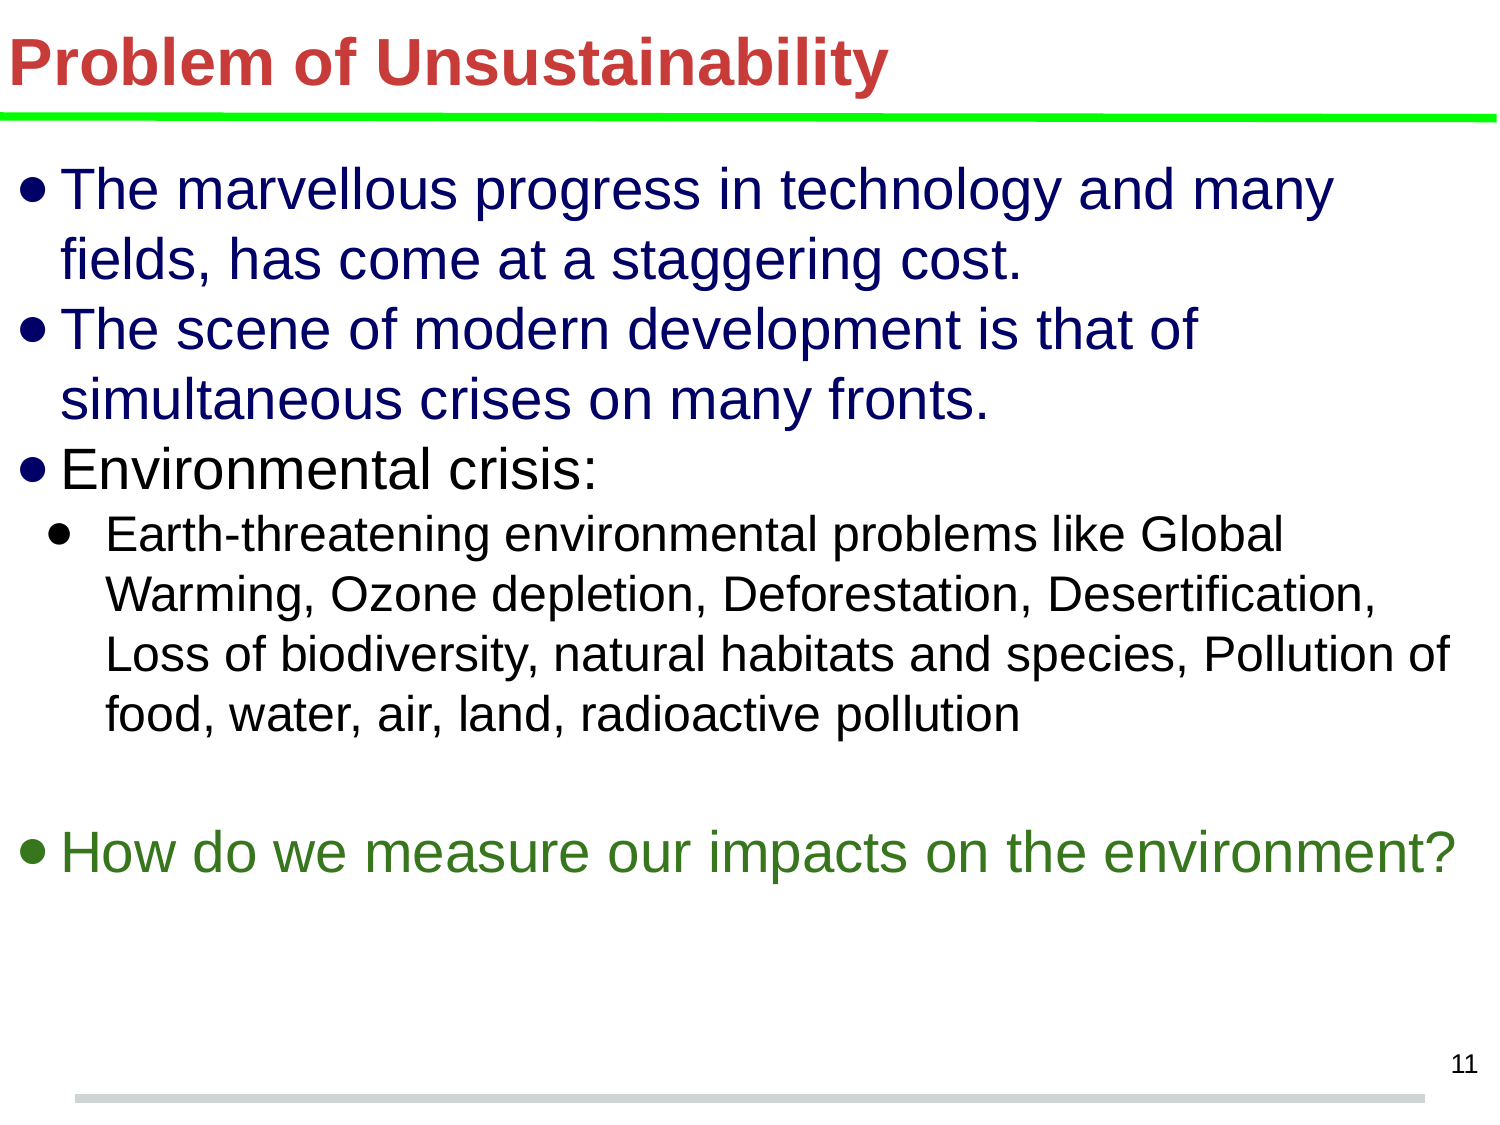

# Problem of Unsustainability
The marvellous progress in technology and many fields, has come at a staggering cost.
The scene of modern development is that of simultaneous crises on many fronts.
Environmental crisis:
Earth-threatening environmental problems like Global Warming, Ozone depletion, Deforestation, Desertification, Loss of biodiversity, natural habitats and species, Pollution of food, water, air, land, radioactive pollution

How do we measure our impacts on the environment?
11